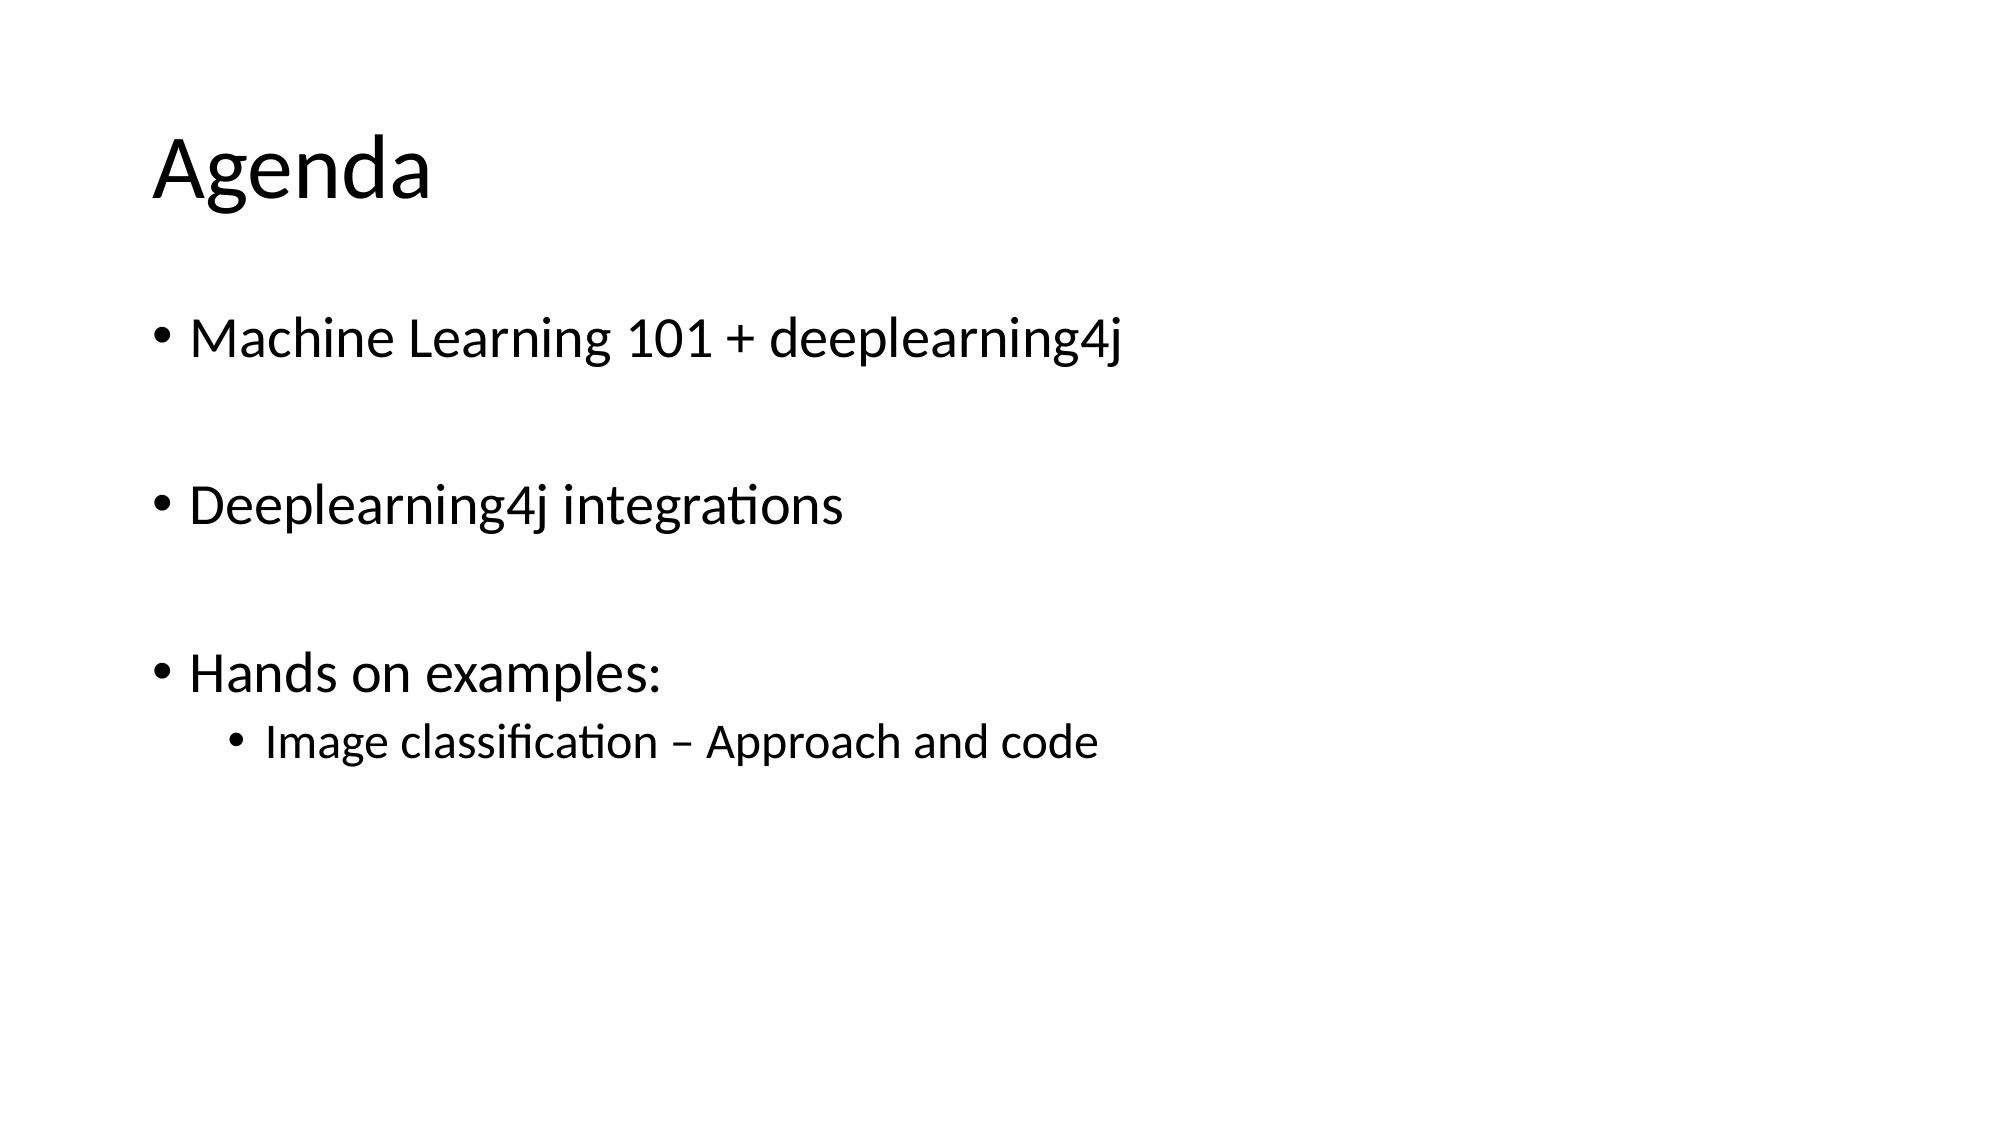

Agenda
Machine Learning 101 + deeplearning4j

Deeplearning4j integrations

Hands on examples:
Image classification – Approach and code